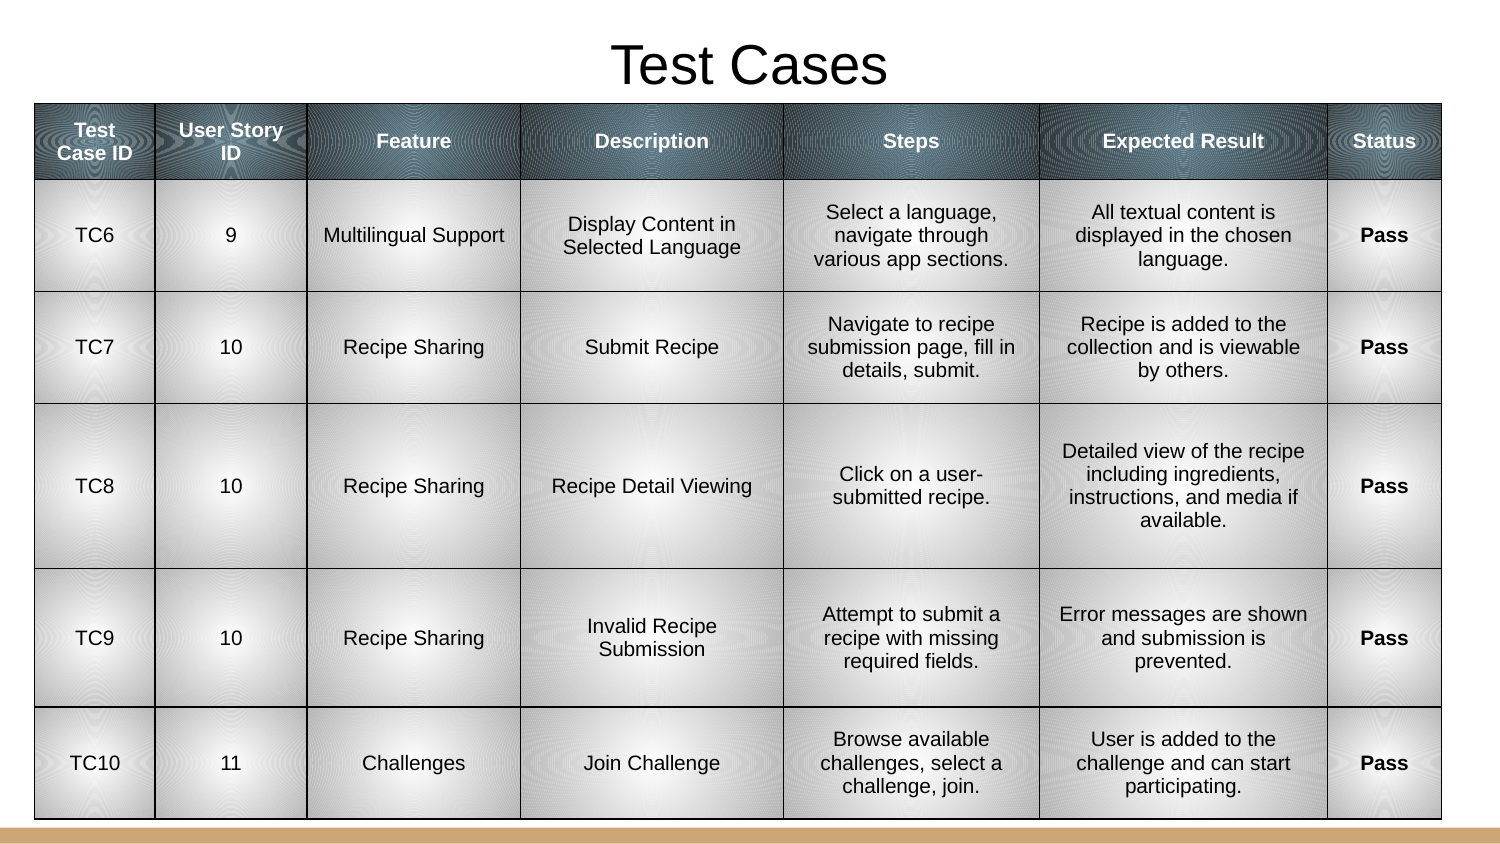

# Test Cases
| Test Case ID | User Story ID | Feature | Description | Steps | Expected Result | Status |
| --- | --- | --- | --- | --- | --- | --- |
| TC6 | 9 | Multilingual Support | Display Content in Selected Language | Select a language, navigate through various app sections. | All textual content is displayed in the chosen language. | Pass |
| TC7 | 10 | Recipe Sharing | Submit Recipe | Navigate to recipe submission page, fill in details, submit. | Recipe is added to the collection and is viewable by others. | Pass |
| TC8 | 10 | Recipe Sharing | Recipe Detail Viewing | Click on a user-submitted recipe. | Detailed view of the recipe including ingredients, instructions, and media if available. | Pass |
| TC9 | 10 | Recipe Sharing | Invalid Recipe Submission | Attempt to submit a recipe with missing required fields. | Error messages are shown and submission is prevented. | Pass |
| TC10 | 11 | Challenges | Join Challenge | Browse available challenges, select a challenge, join. | User is added to the challenge and can start participating. | Pass |